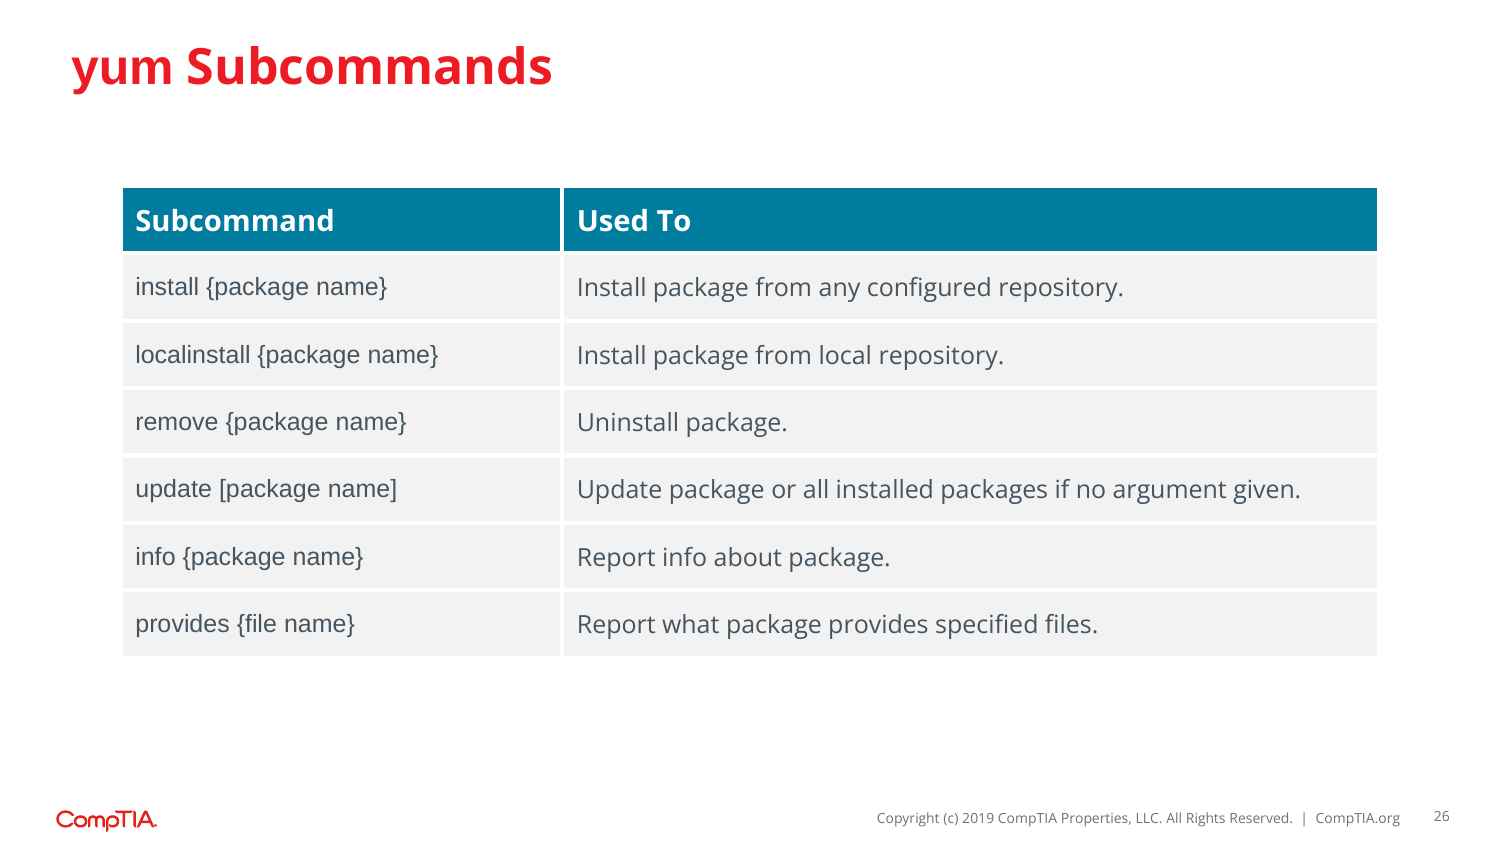

# yum Subcommands
| Subcommand | Used To |
| --- | --- |
| install {package name} | Install package from any configured repository. |
| localinstall {package name} | Install package from local repository. |
| remove {package name} | Uninstall package. |
| update [package name] | Update package or all installed packages if no argument given. |
| info {package name} | Report info about package. |
| provides {file name} | Report what package provides specified files. |
26